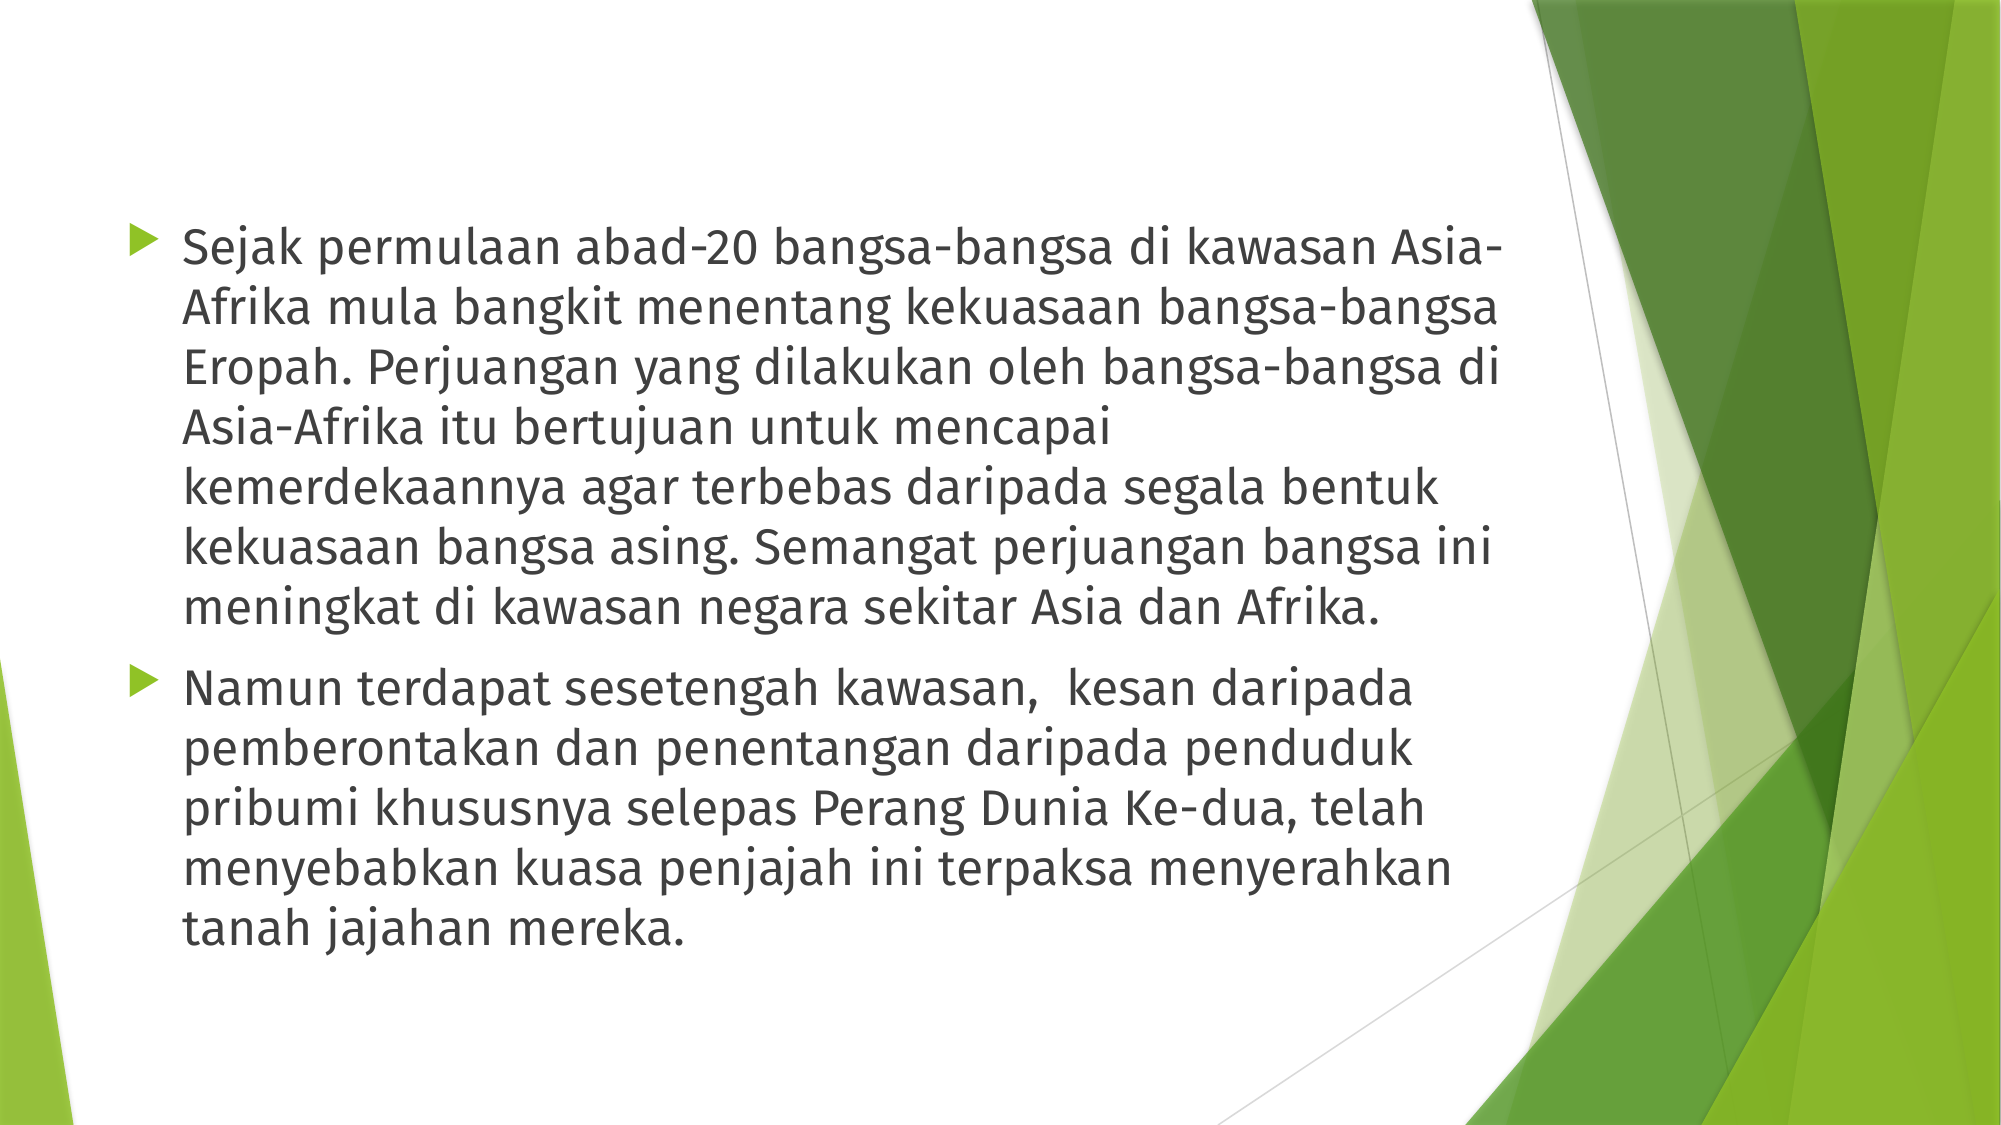

#

Sejak permulaan abad-20 bangsa-bangsa di kawasan Asia-Afrika mula bangkit menentang kekuasaan bangsa-bangsa Eropah. Perjuangan yang dilakukan oleh bangsa-bangsa di Asia-Afrika itu bertujuan untuk mencapai kemerdekaannya agar terbebas daripada segala bentuk kekuasaan bangsa asing. Semangat perjuangan bangsa ini meningkat di kawasan negara sekitar Asia dan Afrika.
Namun terdapat sesetengah kawasan,  kesan daripada pemberontakan dan penentangan daripada penduduk pribumi khususnya selepas Perang Dunia Ke-dua, telah menyebabkan kuasa penjajah ini terpaksa menyerahkan tanah jajahan mereka.